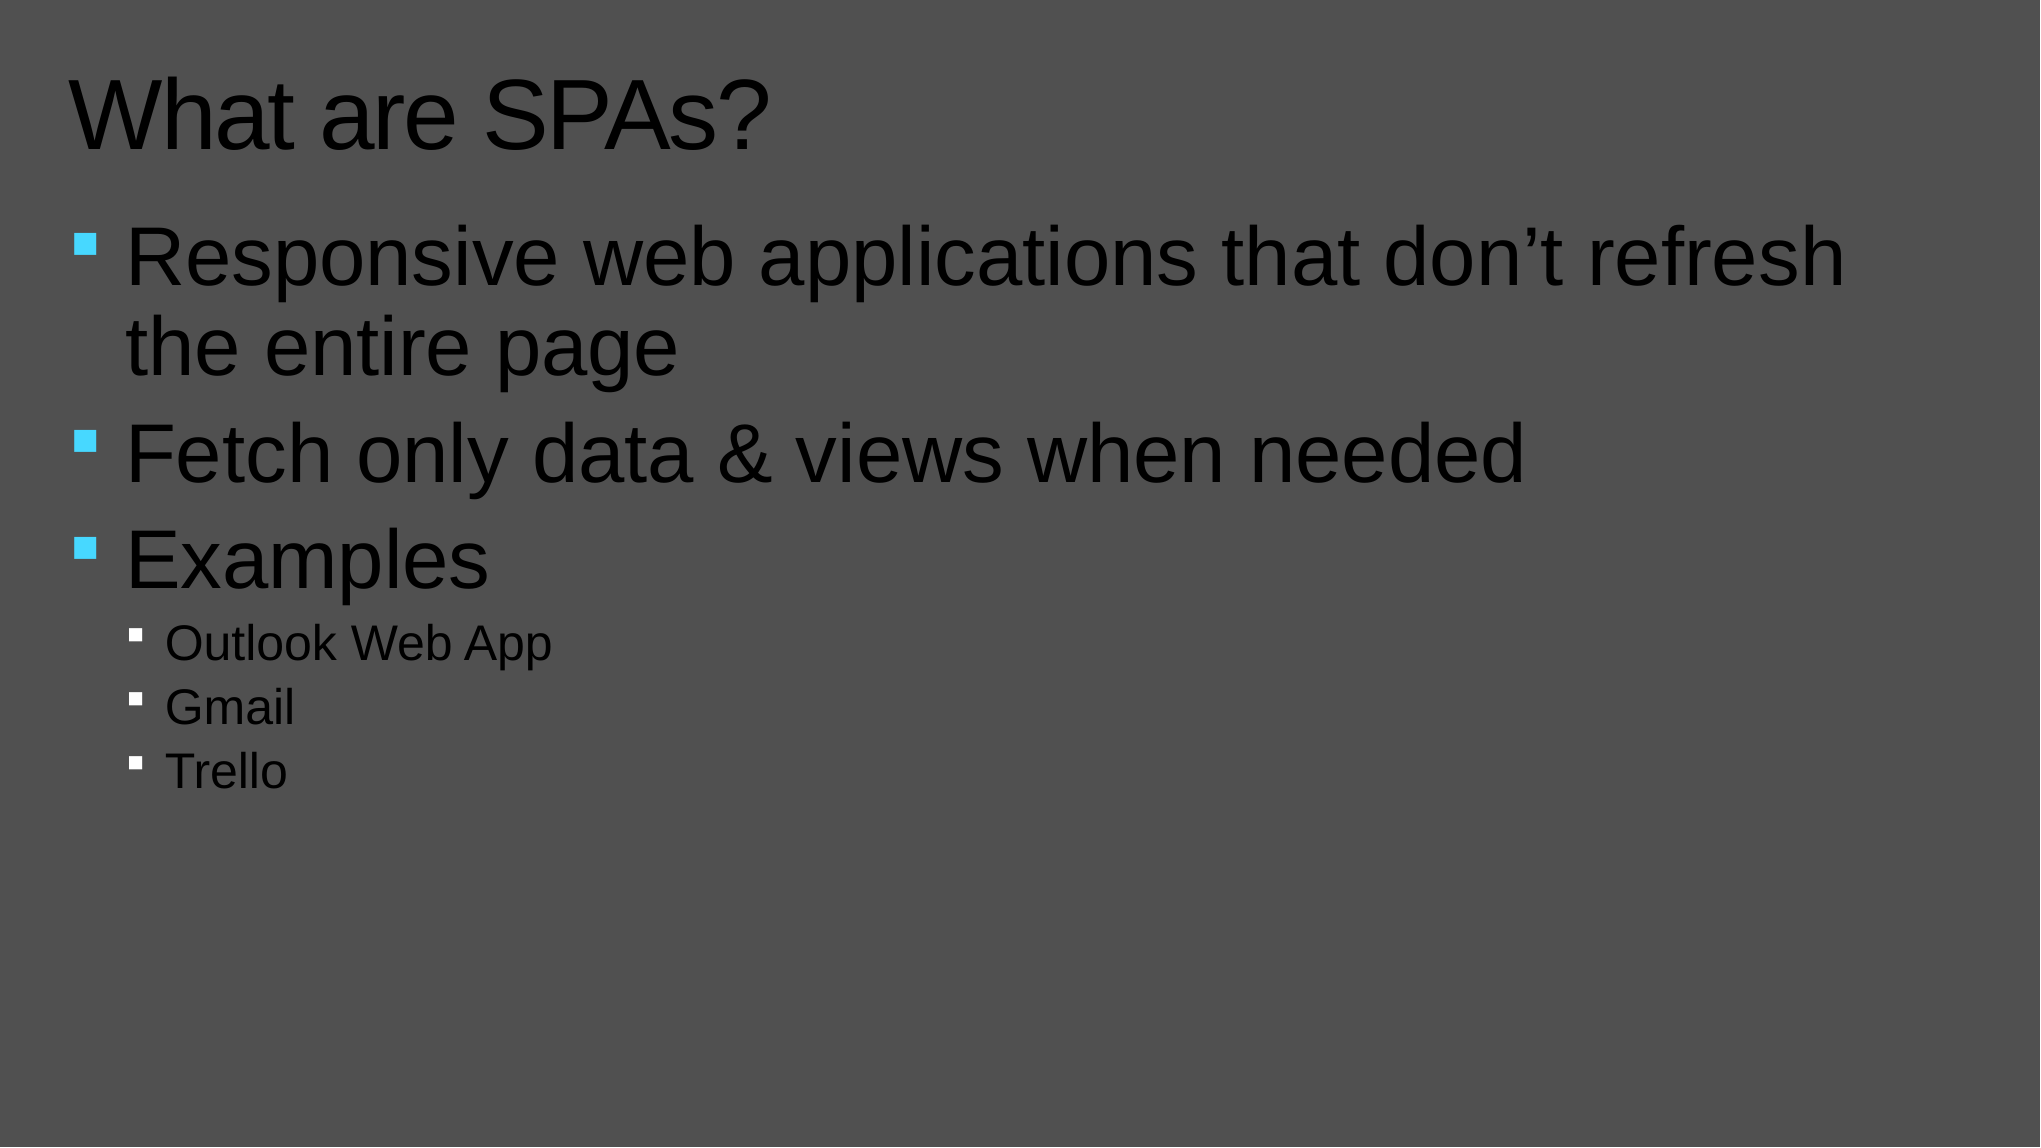

# What are SPAs?
Responsive web applications that don’t refresh the entire page
Fetch only data & views when needed
Examples
Outlook Web App
Gmail
Trello